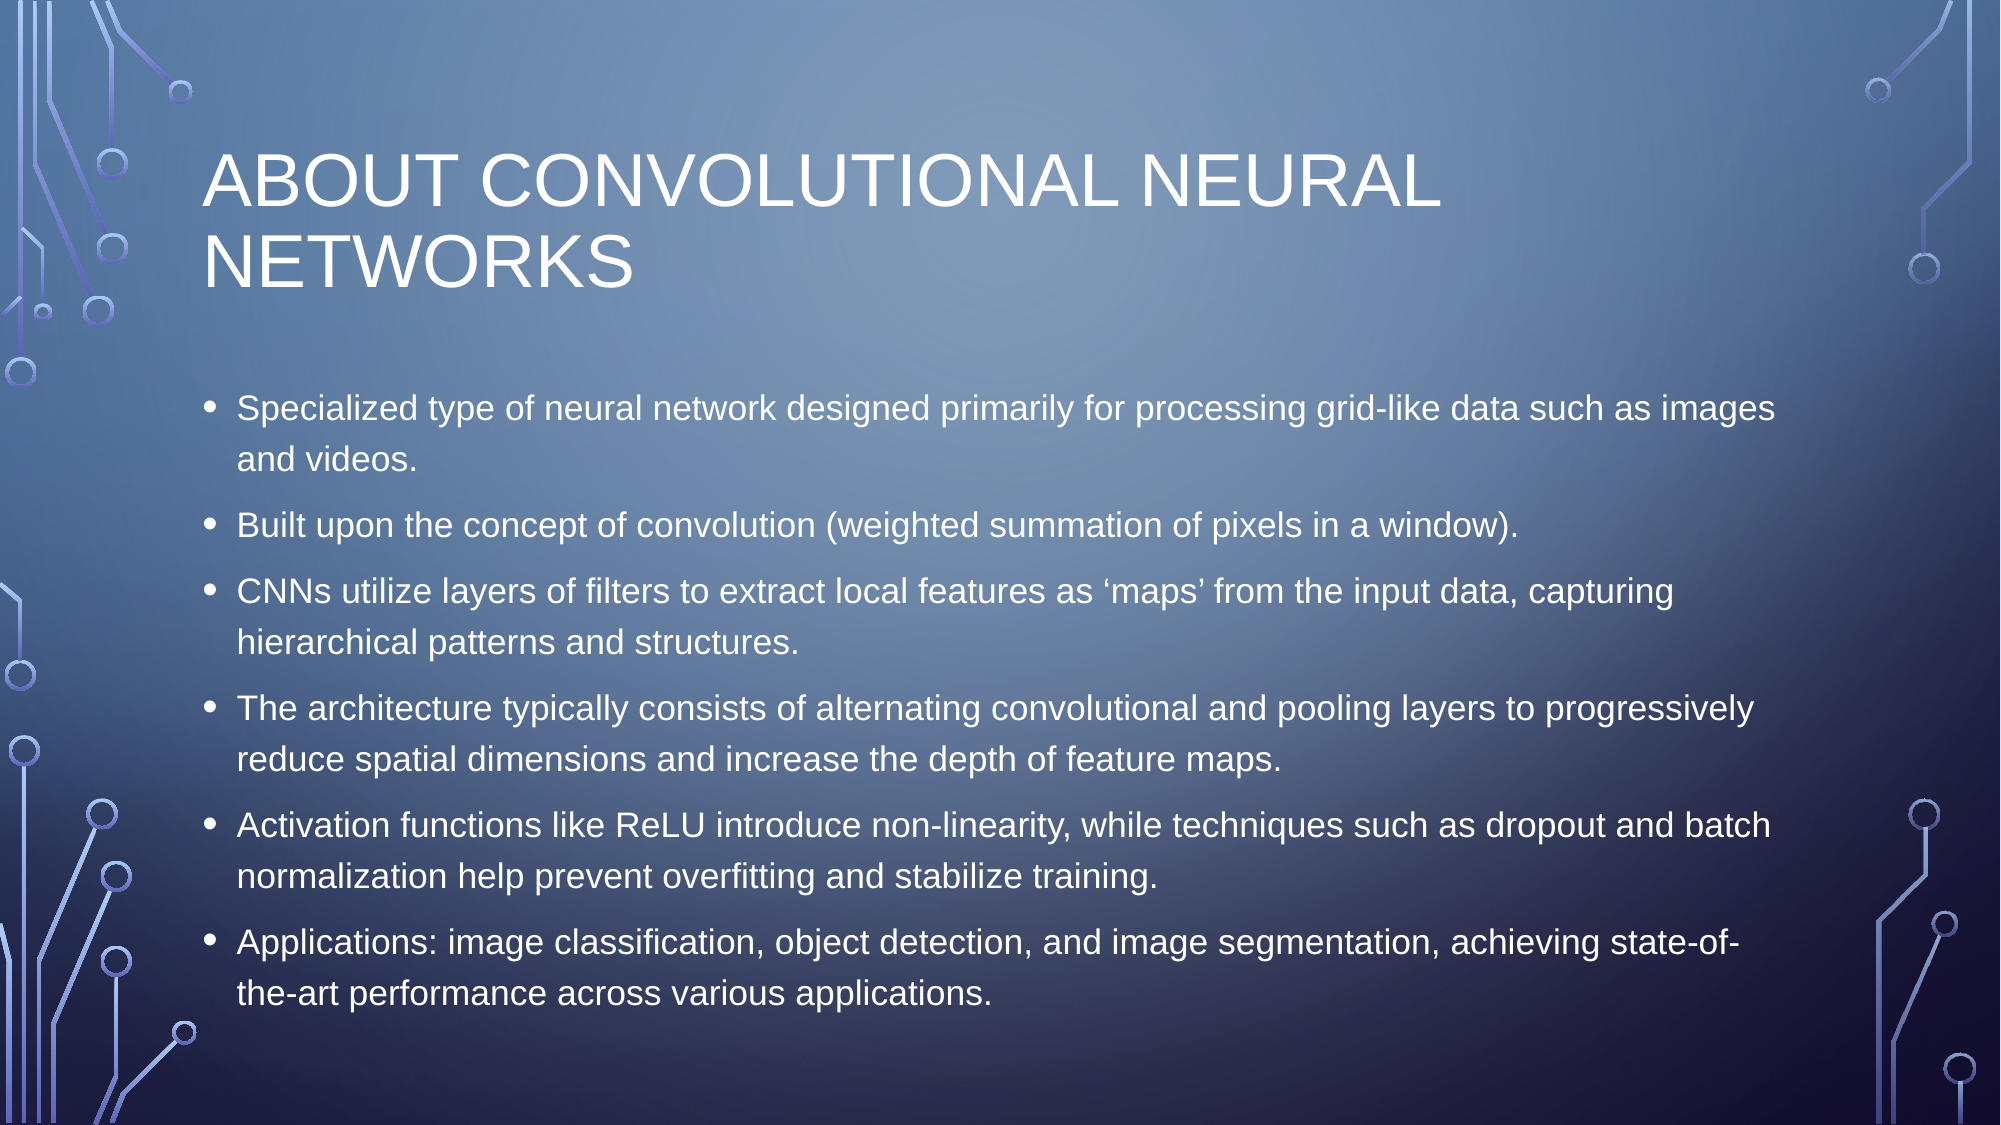

# About Convolutional Neural Networks
Specialized type of neural network designed primarily for processing grid-like data such as images and videos.
Built upon the concept of convolution (weighted summation of pixels in a window).
CNNs utilize layers of filters to extract local features as ‘maps’ from the input data, capturing hierarchical patterns and structures.
The architecture typically consists of alternating convolutional and pooling layers to progressively reduce spatial dimensions and increase the depth of feature maps.
Activation functions like ReLU introduce non-linearity, while techniques such as dropout and batch normalization help prevent overfitting and stabilize training.
Applications: image classification, object detection, and image segmentation, achieving state-of-the-art performance across various applications.